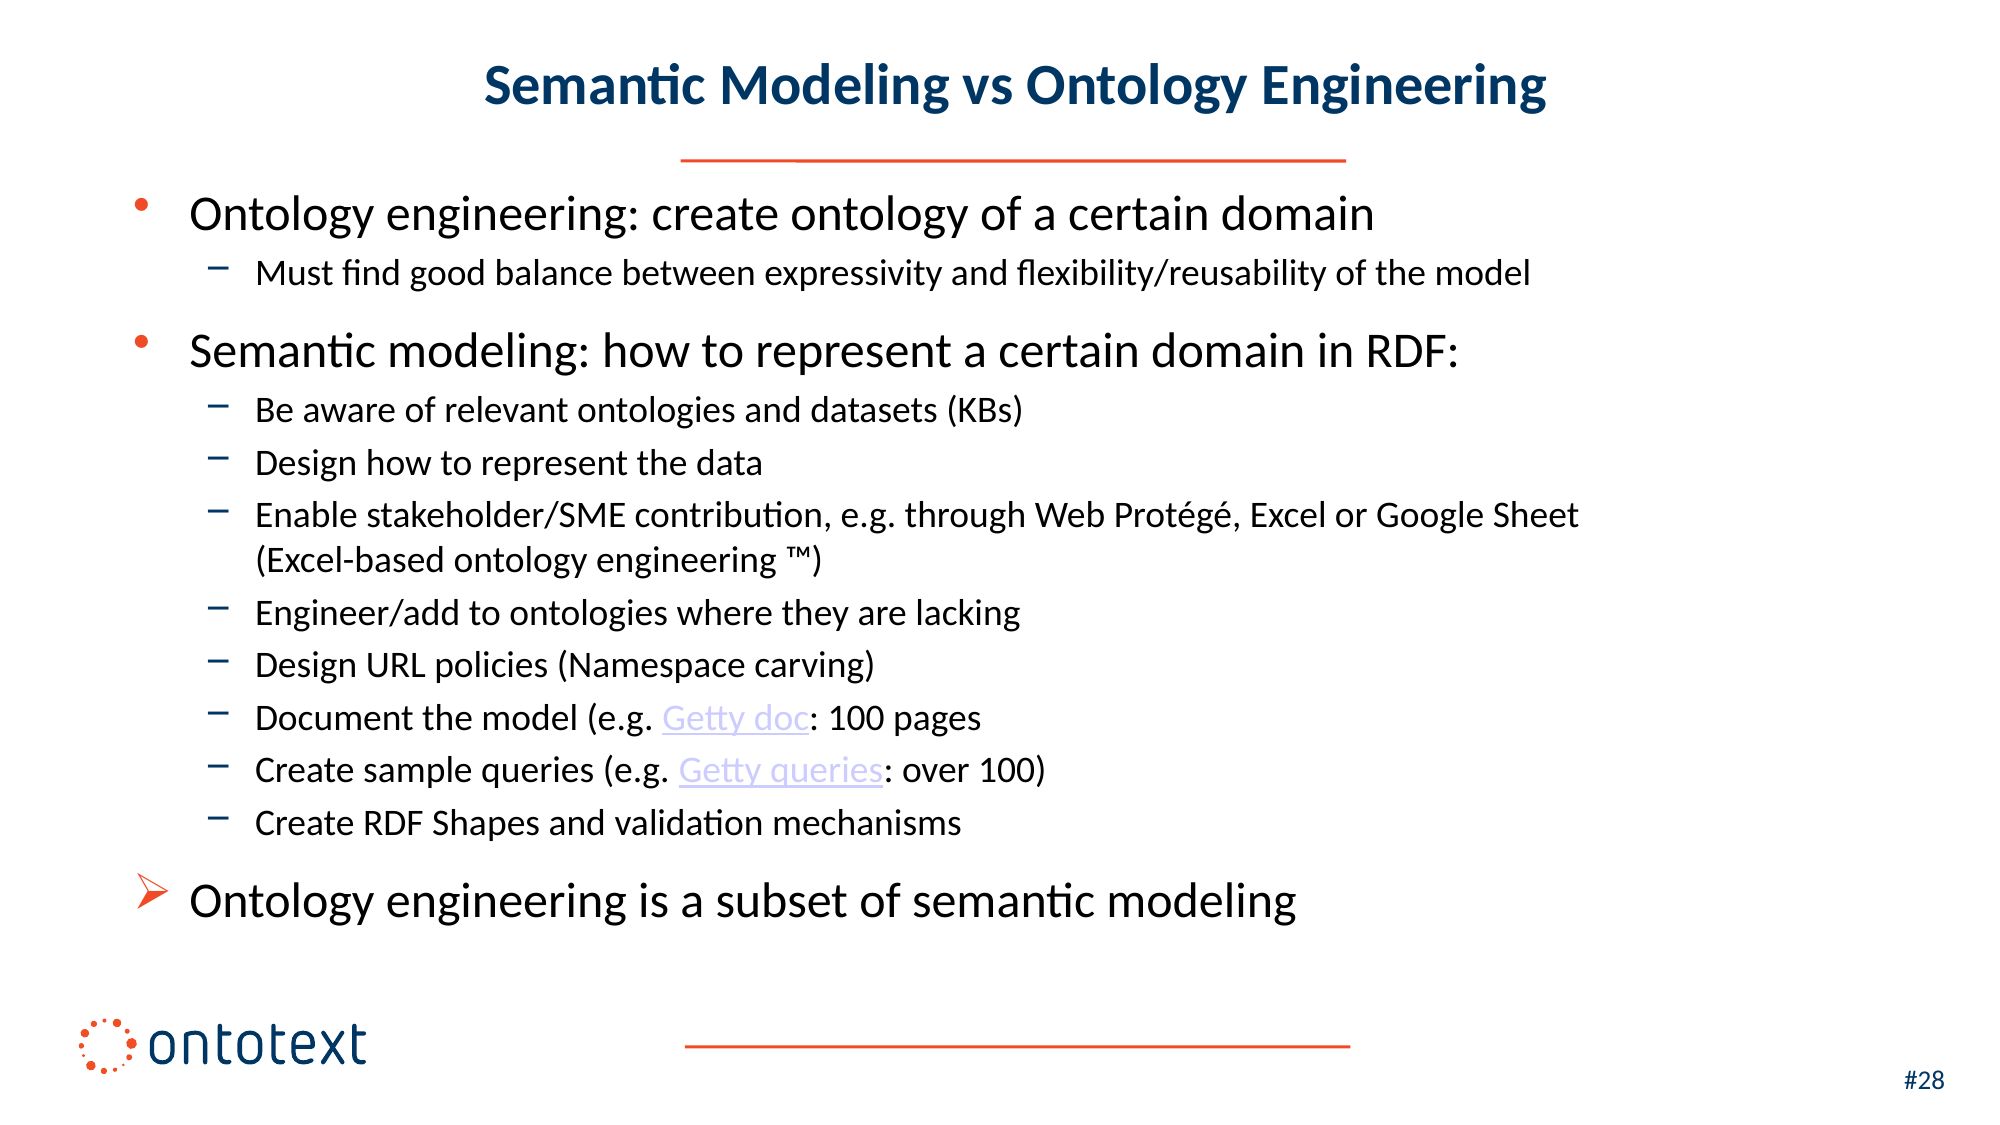

# Semantic Modeling vs Ontology Engineering
Ontology engineering: create ontology of a certain domain
Must find good balance between expressivity and flexibility/reusability of the model
Semantic modeling: how to represent a certain domain in RDF:
Be aware of relevant ontologies and datasets (KBs)
Design how to represent the data
Enable stakeholder/SME contribution, e.g. through Web Protégé, Excel or Google Sheet
(Excel-based ontology engineering ™)
Engineer/add to ontologies where they are lacking
Design URL policies (Namespace carving)
Document the model (e.g. Getty doc: 100 pages
Create sample queries (e.g. Getty queries: over 100)
Create RDF Shapes and validation mechanisms
Ontology engineering is a subset of semantic modeling
#28